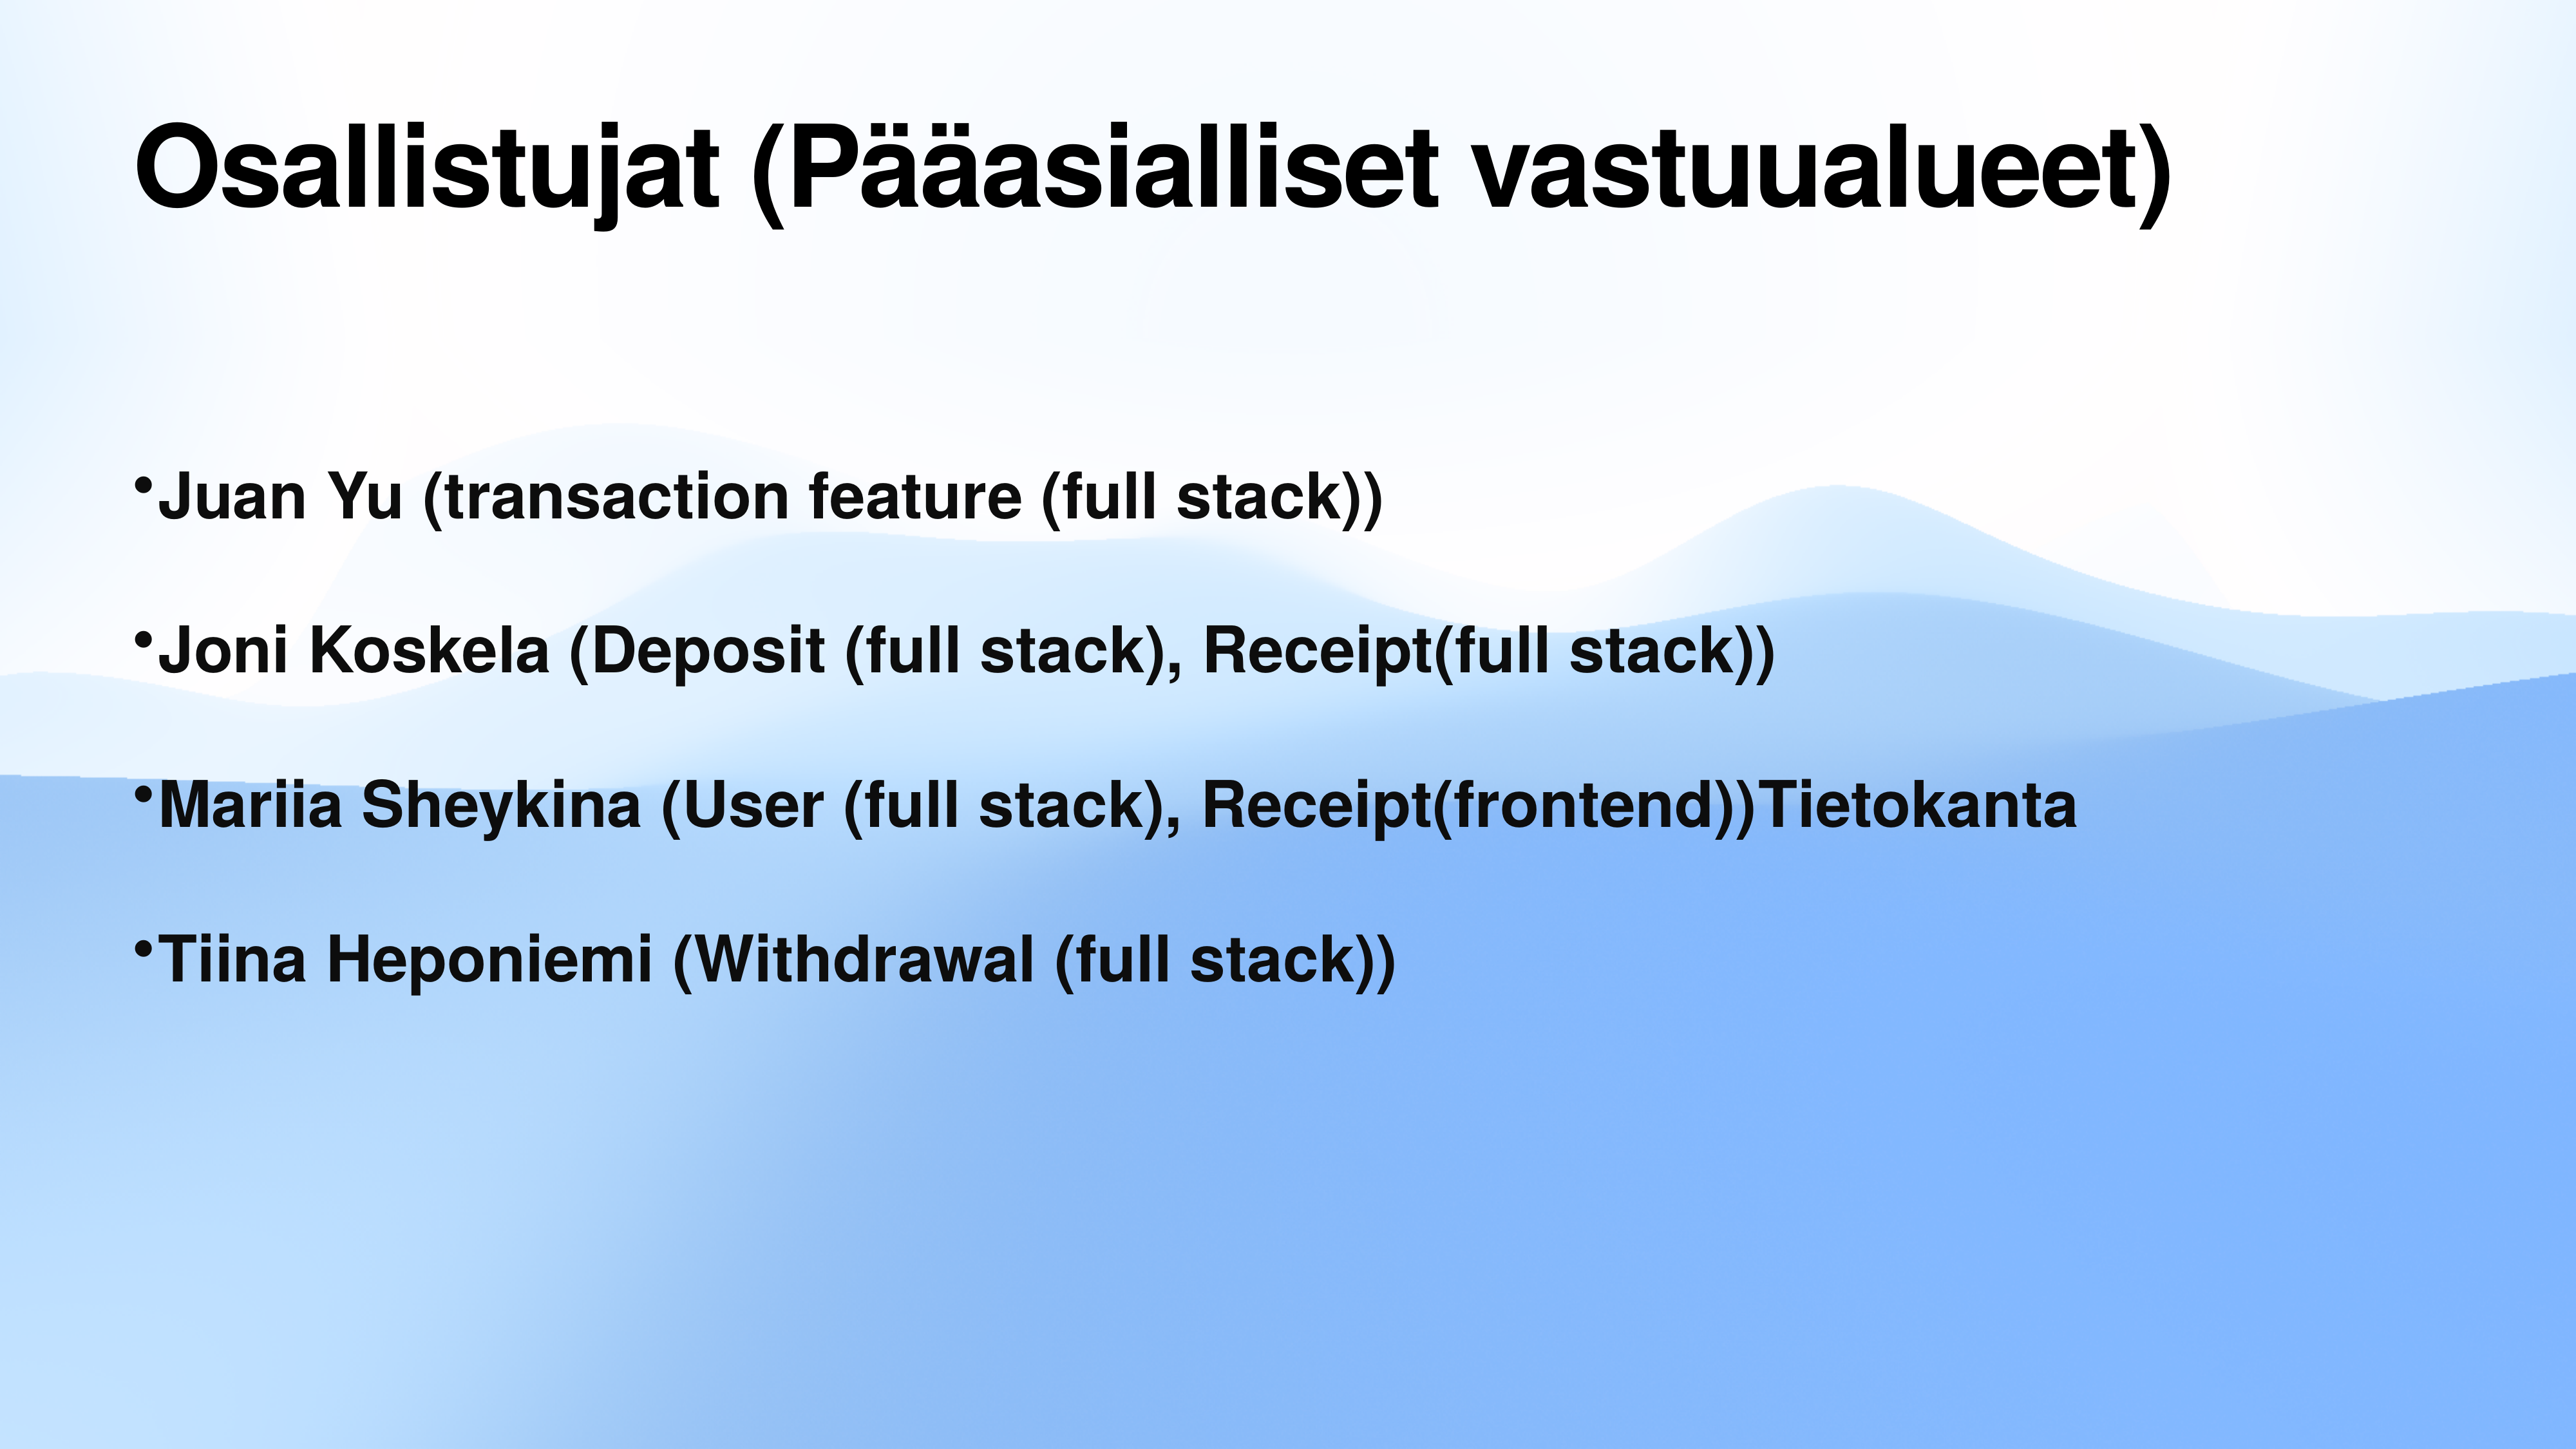

# Osallistujat (Pääasialliset vastuualueet)
Juan Yu (transaction feature (full stack))​
Joni Koskela (Deposit (full stack), Receipt(full stack))​
Mariia Sheykina (User (full stack), Receipt(frontend))​Tietokanta
Tiina Heponiemi (Withdrawal (full stack))